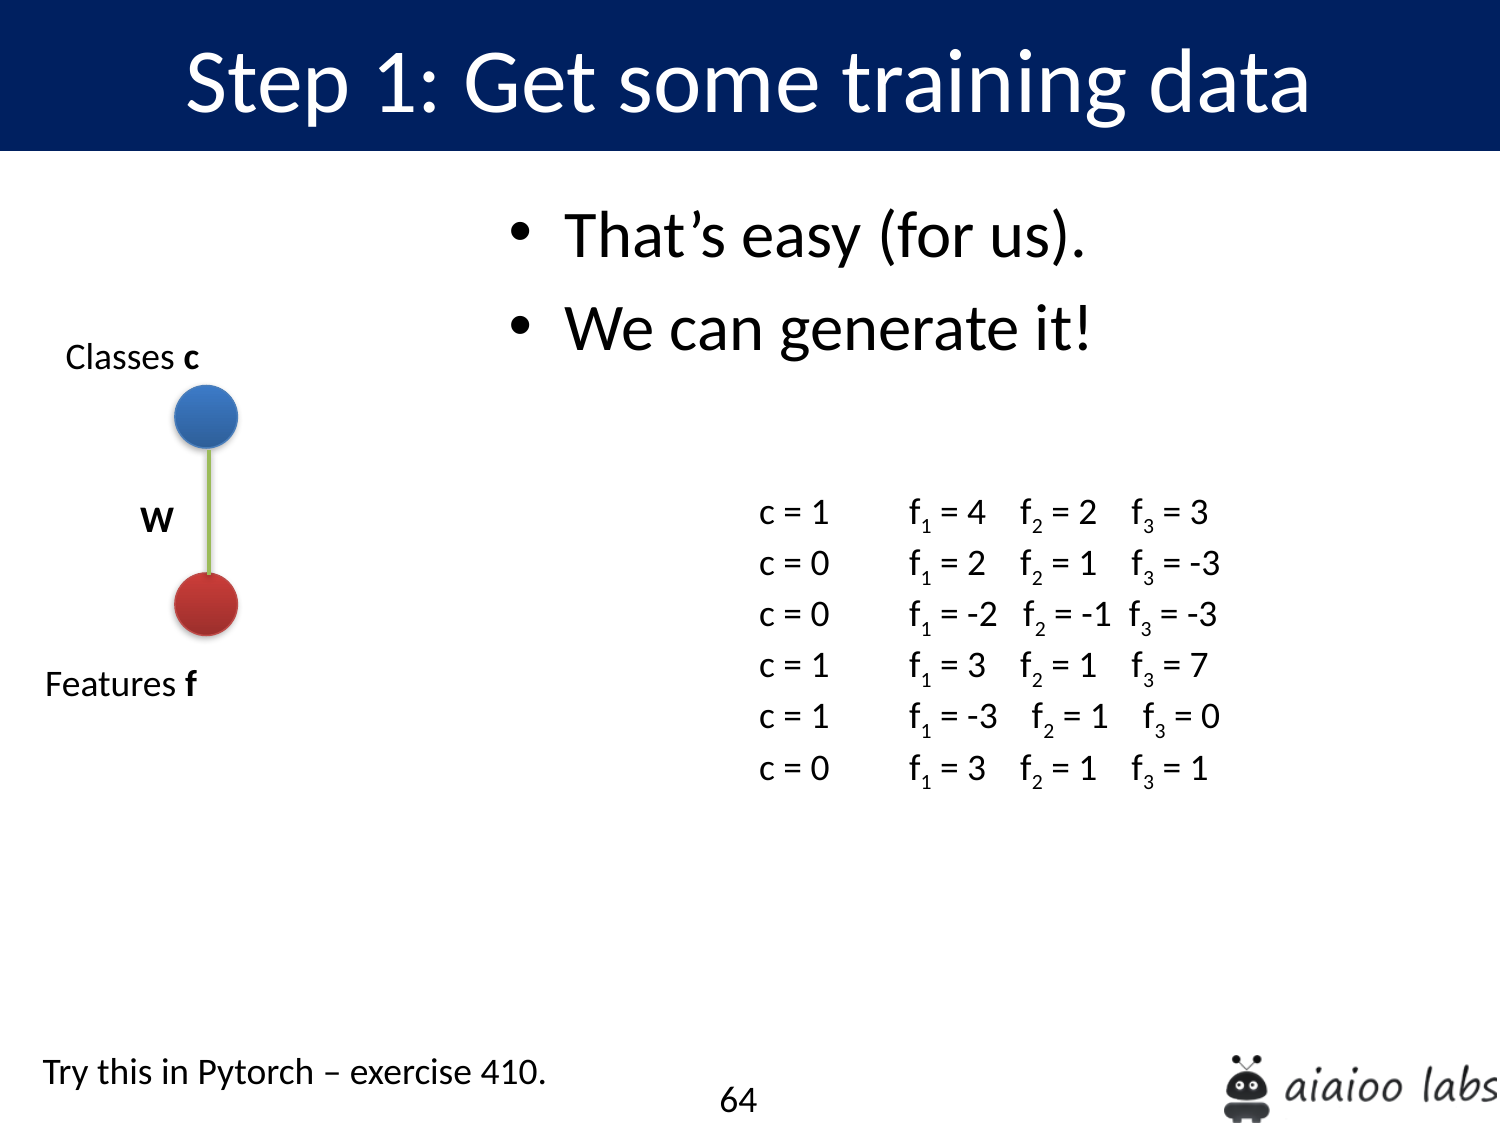

Step 1: Get some training data
That’s easy (for us).
We can generate it!
Classes c

c = 1	f1 = 4    f2 = 2    f3 = 3
c = 0	f1 = 2    f2 = 1    f3 = -3
c = 0	f1 = -2   f2 = -1  f3 = -3
c = 1	f1 = 3    f2 = 1    f3 = 7
c = 1	f1 = -3    f2 = 1    f3 = 0
c = 0	f1 = 3    f2 = 1    f3 = 1
W

Features f
Try this in Pytorch – exercise 410.